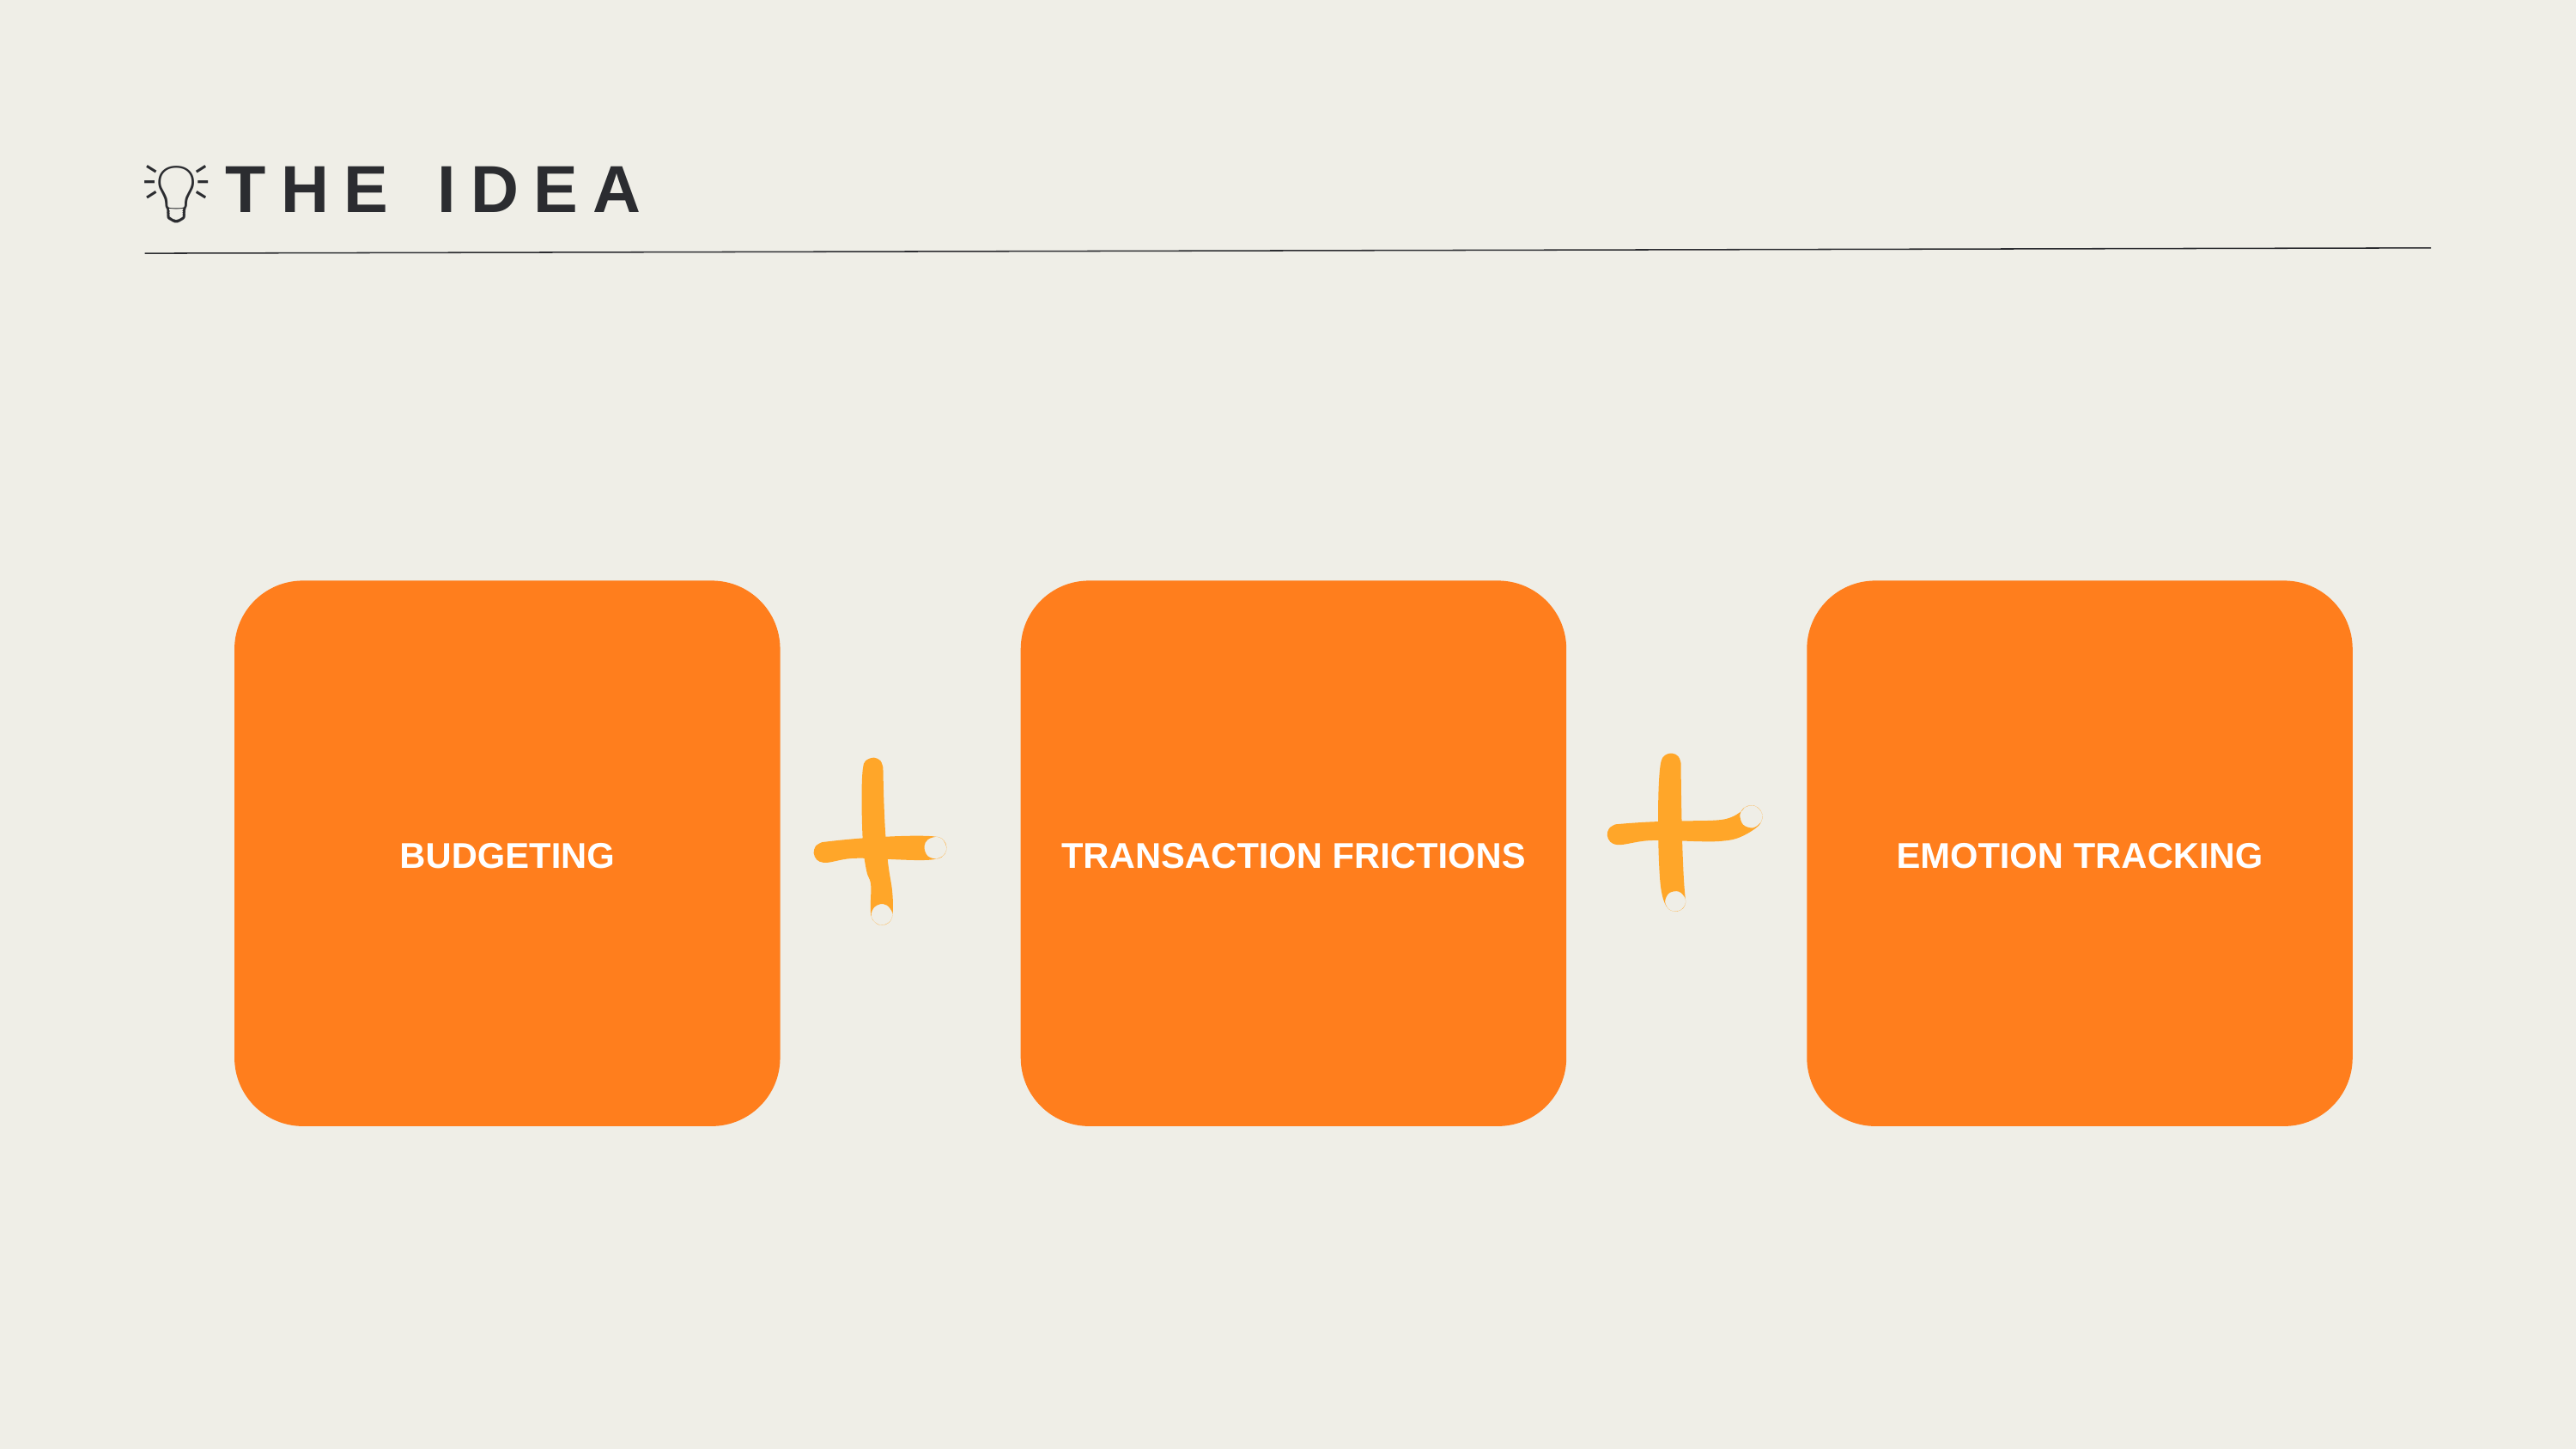

💡THE IDEA

BUDGETING

TRANSACTION FRICTIONS

EMOTION TRACKING